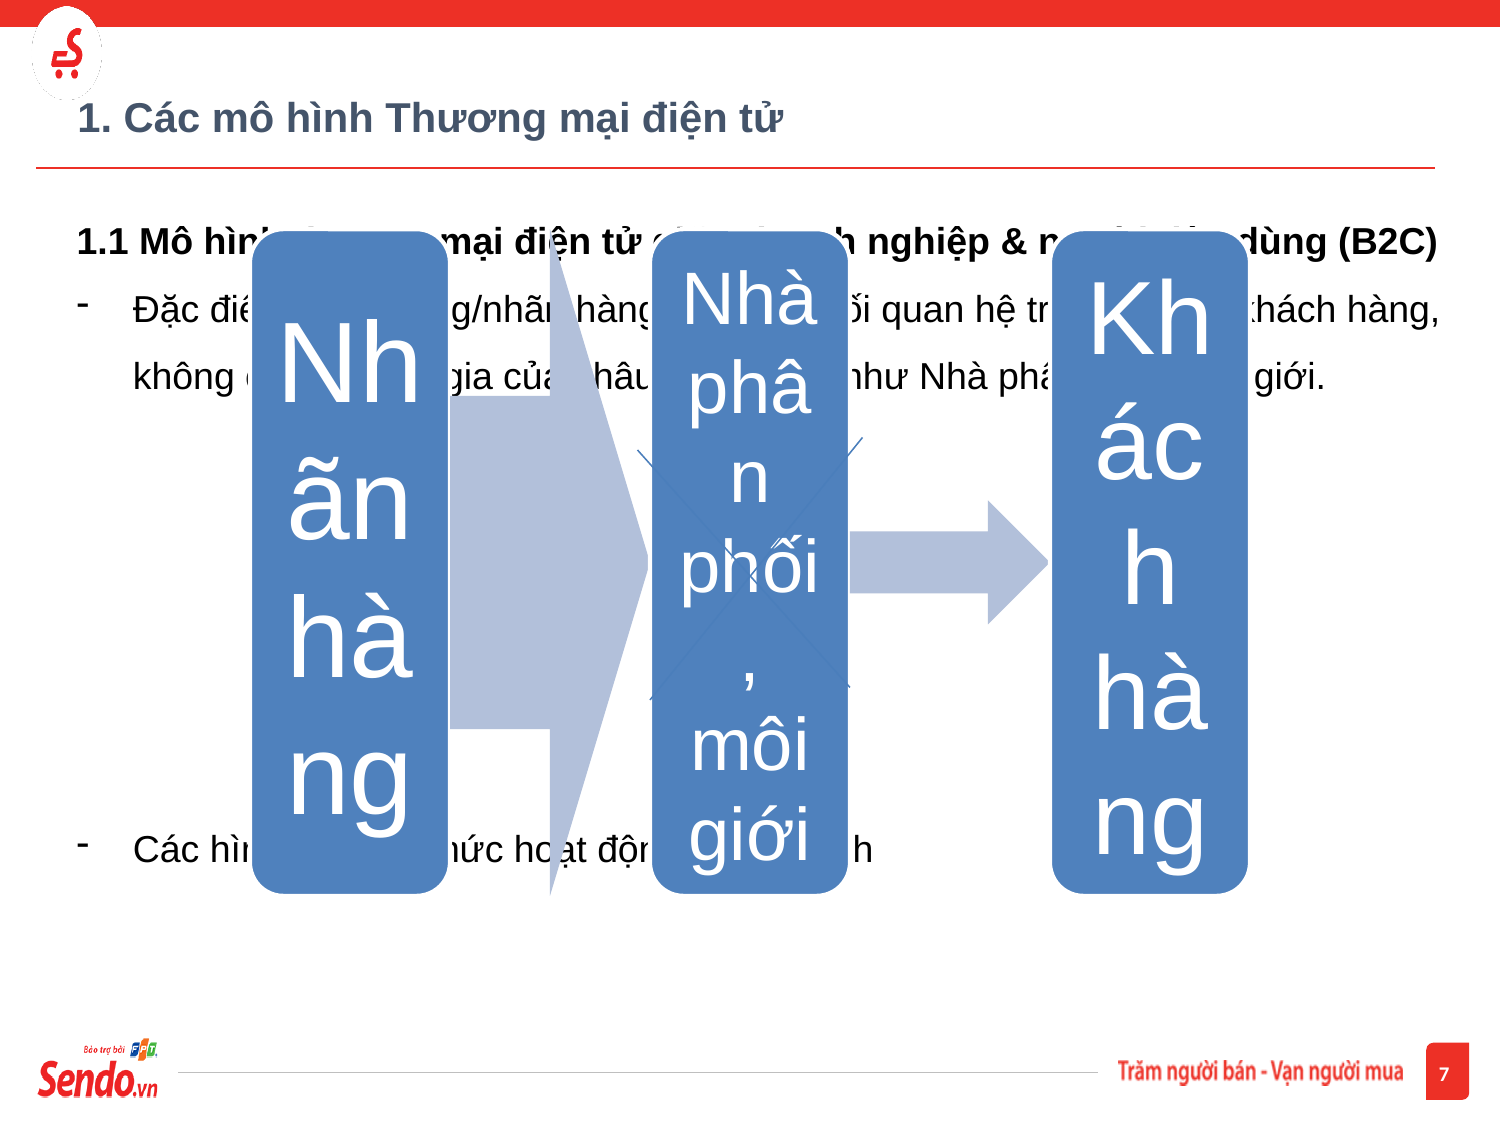

# 1. Các mô hình Thương mại điện tử
1.1 Mô hình thương mại điện tử giữa doanh nghiệp & người tiêu dùng (B2C)
Đặc điểm: Các hãng/nhãn hàng thiết lập mối quan hệ trực tiếp với khách hàng, không có sự tham gia của khâu trung gian như Nhà phân phối, môi giới.

Các hình thức tổ chức hoạt động kinh doanh

Nhãn hàng
Nhà phân phối, môi giới
Khách hàng